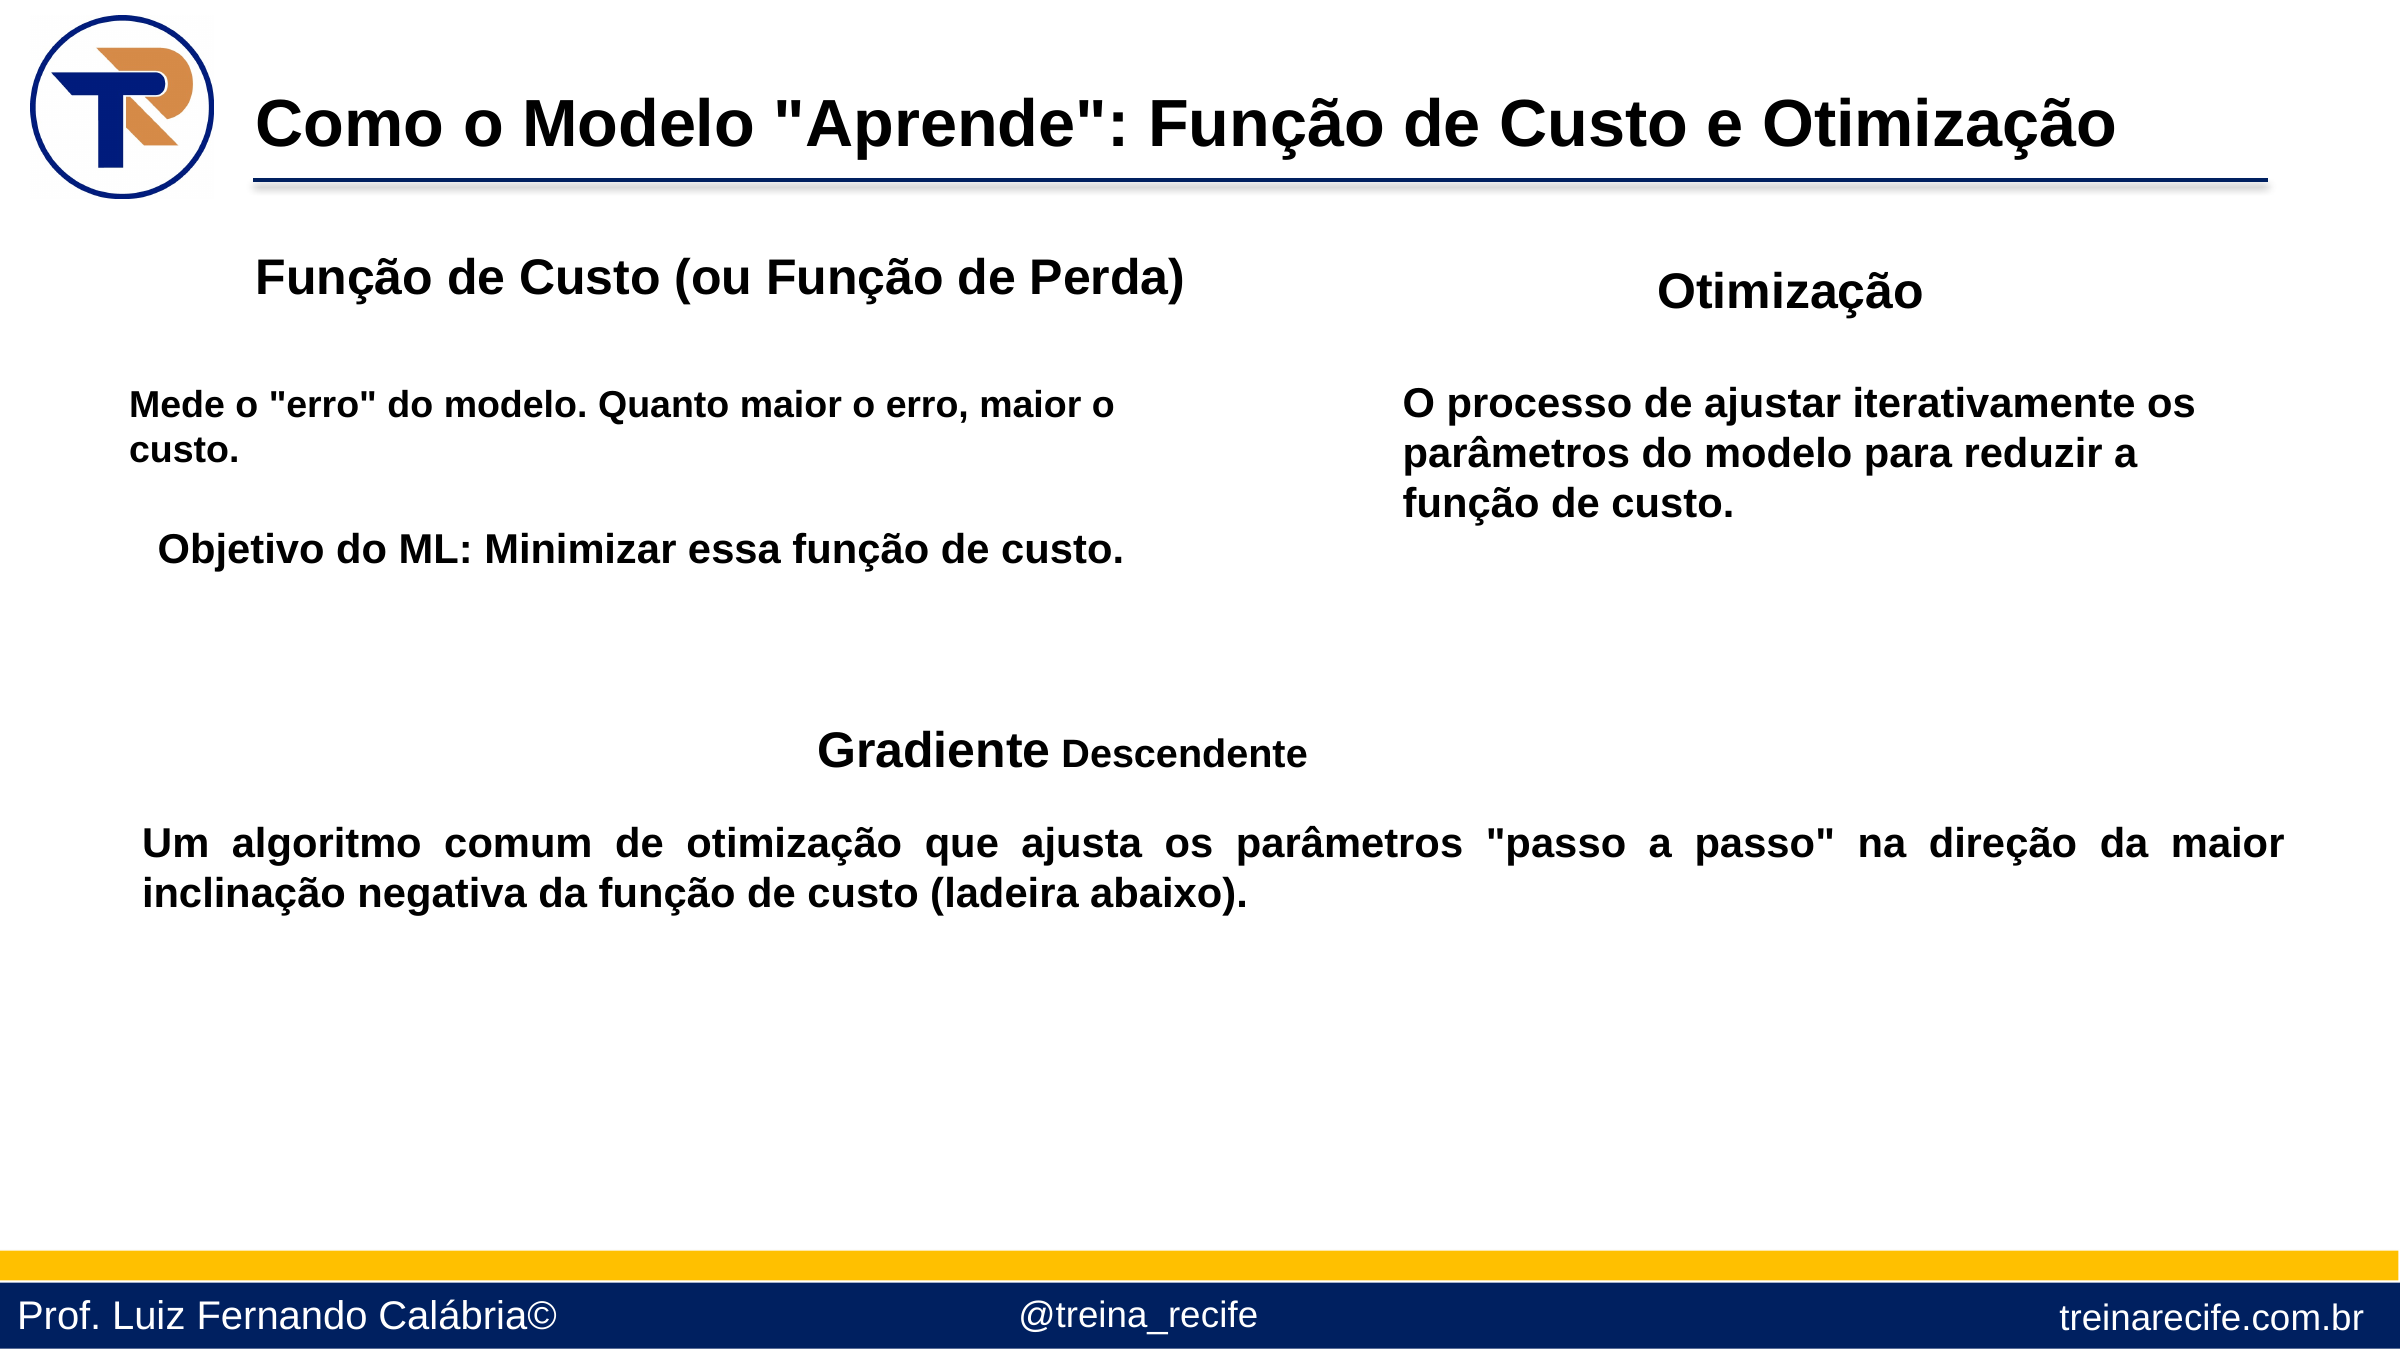

Como o Modelo "Aprende": Função de Custo e Otimização
Função de Custo (ou Função de Perda)
Otimização
Mede o "erro" do modelo. Quanto maior o erro, maior o custo.
O processo de ajustar iterativamente os parâmetros do modelo para reduzir a função de custo.
Objetivo do ML: Minimizar essa função de custo.
Gradiente Descendente
Um algoritmo comum de otimização que ajusta os parâmetros "passo a passo" na direção da maior inclinação negativa da função de custo (ladeira abaixo).